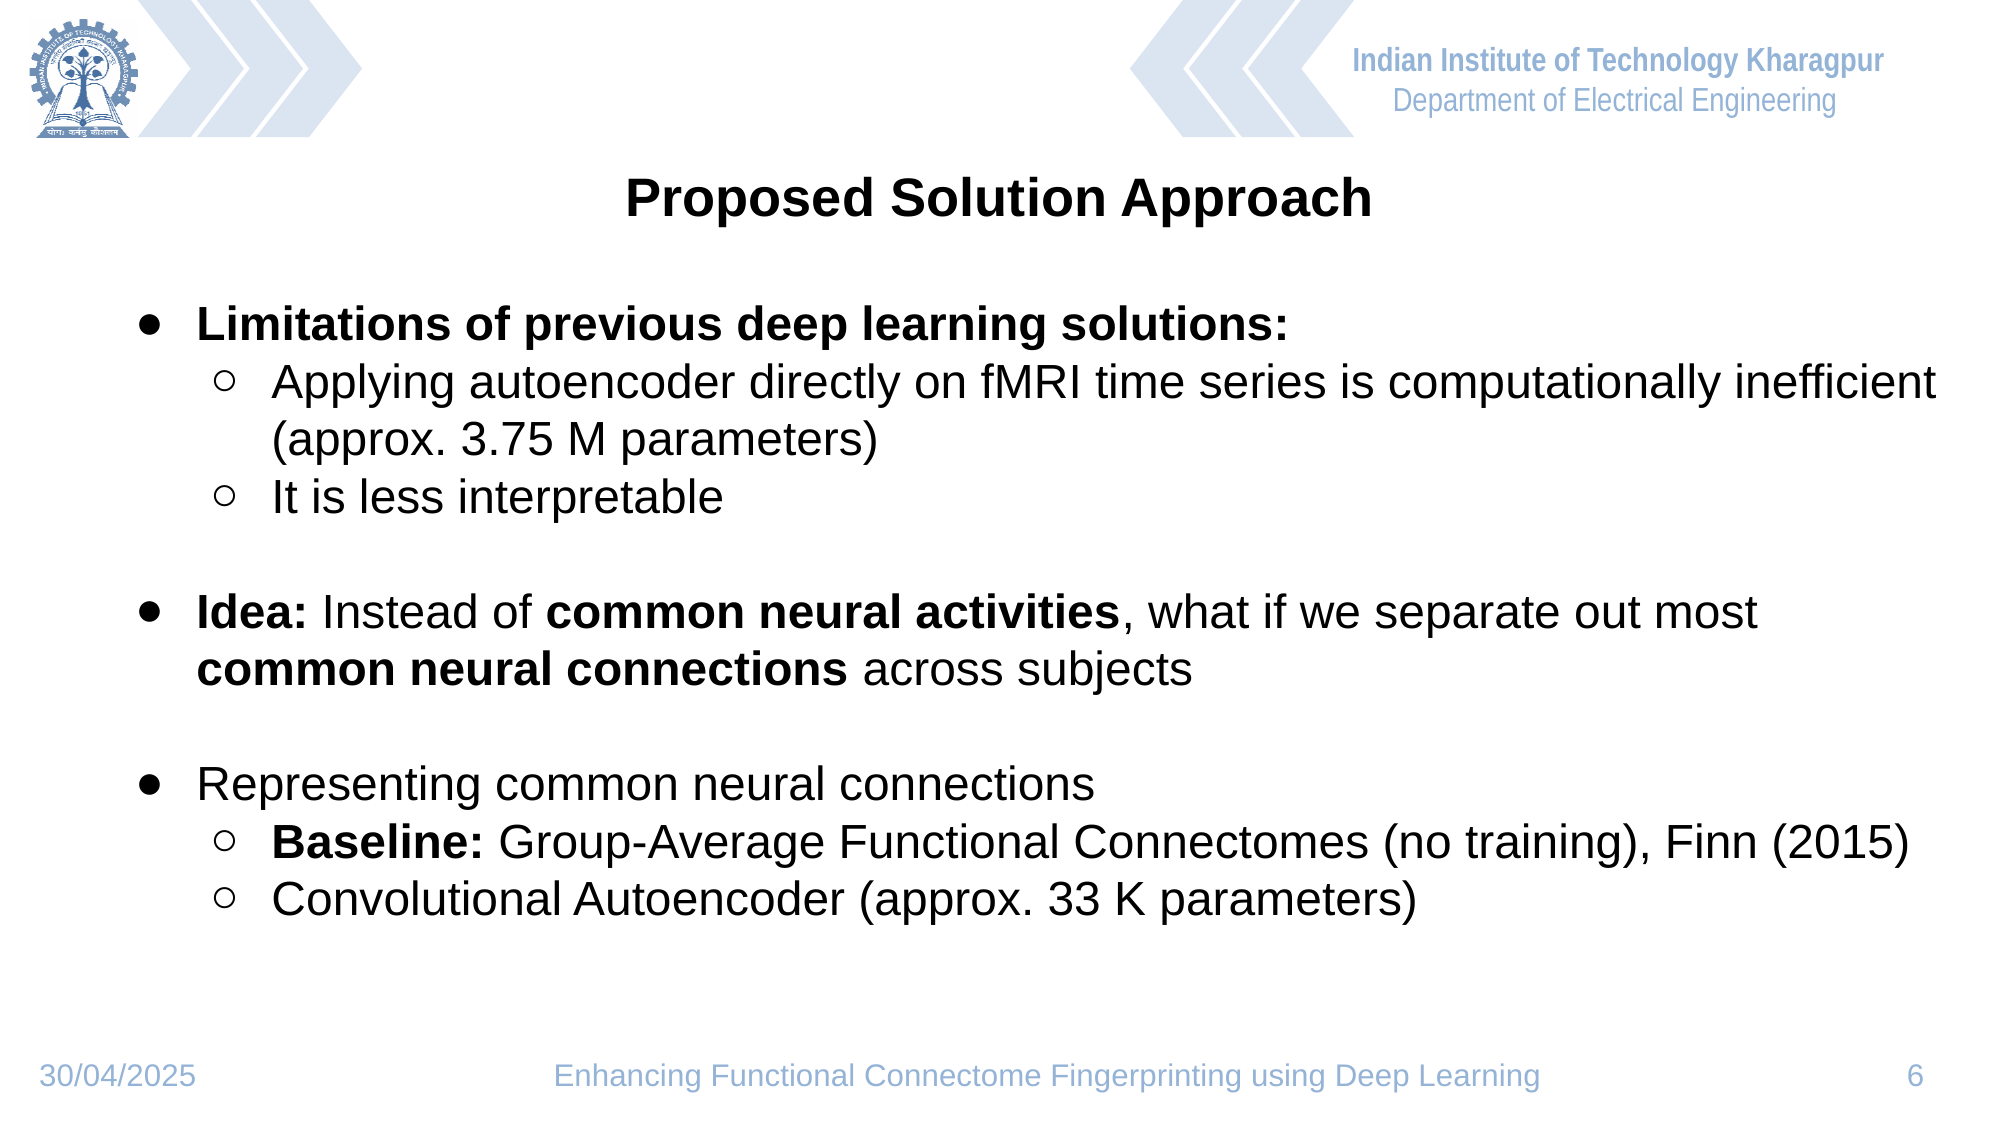

Proposed Solution Approach
Limitations of previous deep learning solutions:
Applying autoencoder directly on fMRI time series is computationally inefficient (approx. 3.75 M parameters)
It is less interpretable

Idea: Instead of common neural activities, what if we separate out most common neural connections across subjects

Representing common neural connections
Baseline: Group-Average Functional Connectomes (no training), Finn (2015)
Convolutional Autoencoder (approx. 33 K parameters)
30/04/2025                                         Enhancing Functional Connectome Fingerprinting using Deep Learning                                          6